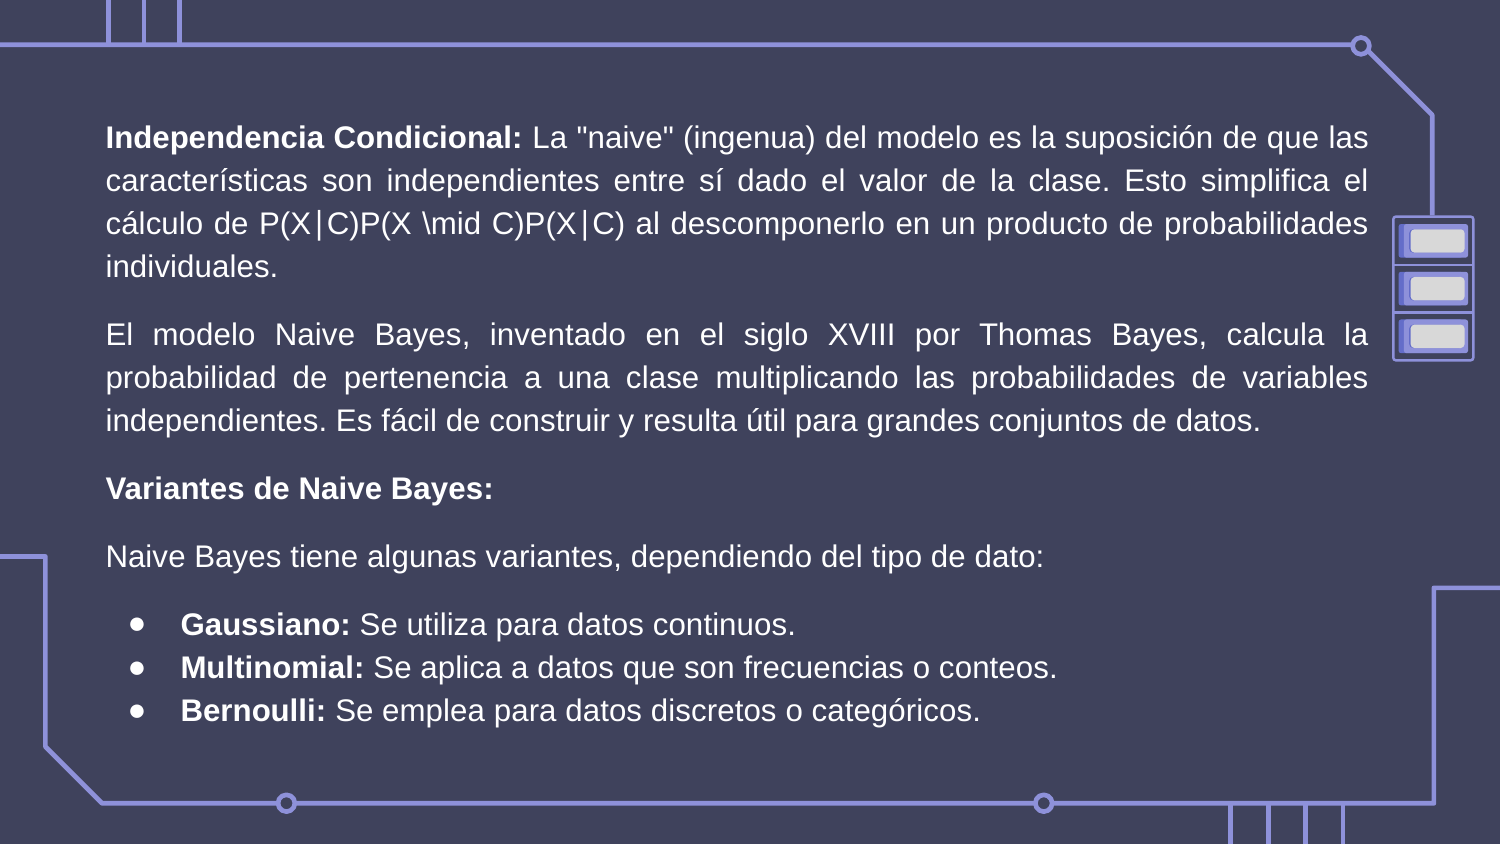

Independencia Condicional: La "naive" (ingenua) del modelo es la suposición de que las características son independientes entre sí dado el valor de la clase. Esto simplifica el cálculo de P(X∣C)P(X \mid C)P(X∣C) al descomponerlo en un producto de probabilidades individuales.
El modelo Naive Bayes, inventado en el siglo XVIII por Thomas Bayes, calcula la probabilidad de pertenencia a una clase multiplicando las probabilidades de variables independientes. Es fácil de construir y resulta útil para grandes conjuntos de datos.
Variantes de Naive Bayes:
Naive Bayes tiene algunas variantes, dependiendo del tipo de dato:
Gaussiano: Se utiliza para datos continuos.
Multinomial: Se aplica a datos que son frecuencias o conteos.
Bernoulli: Se emplea para datos discretos o categóricos.